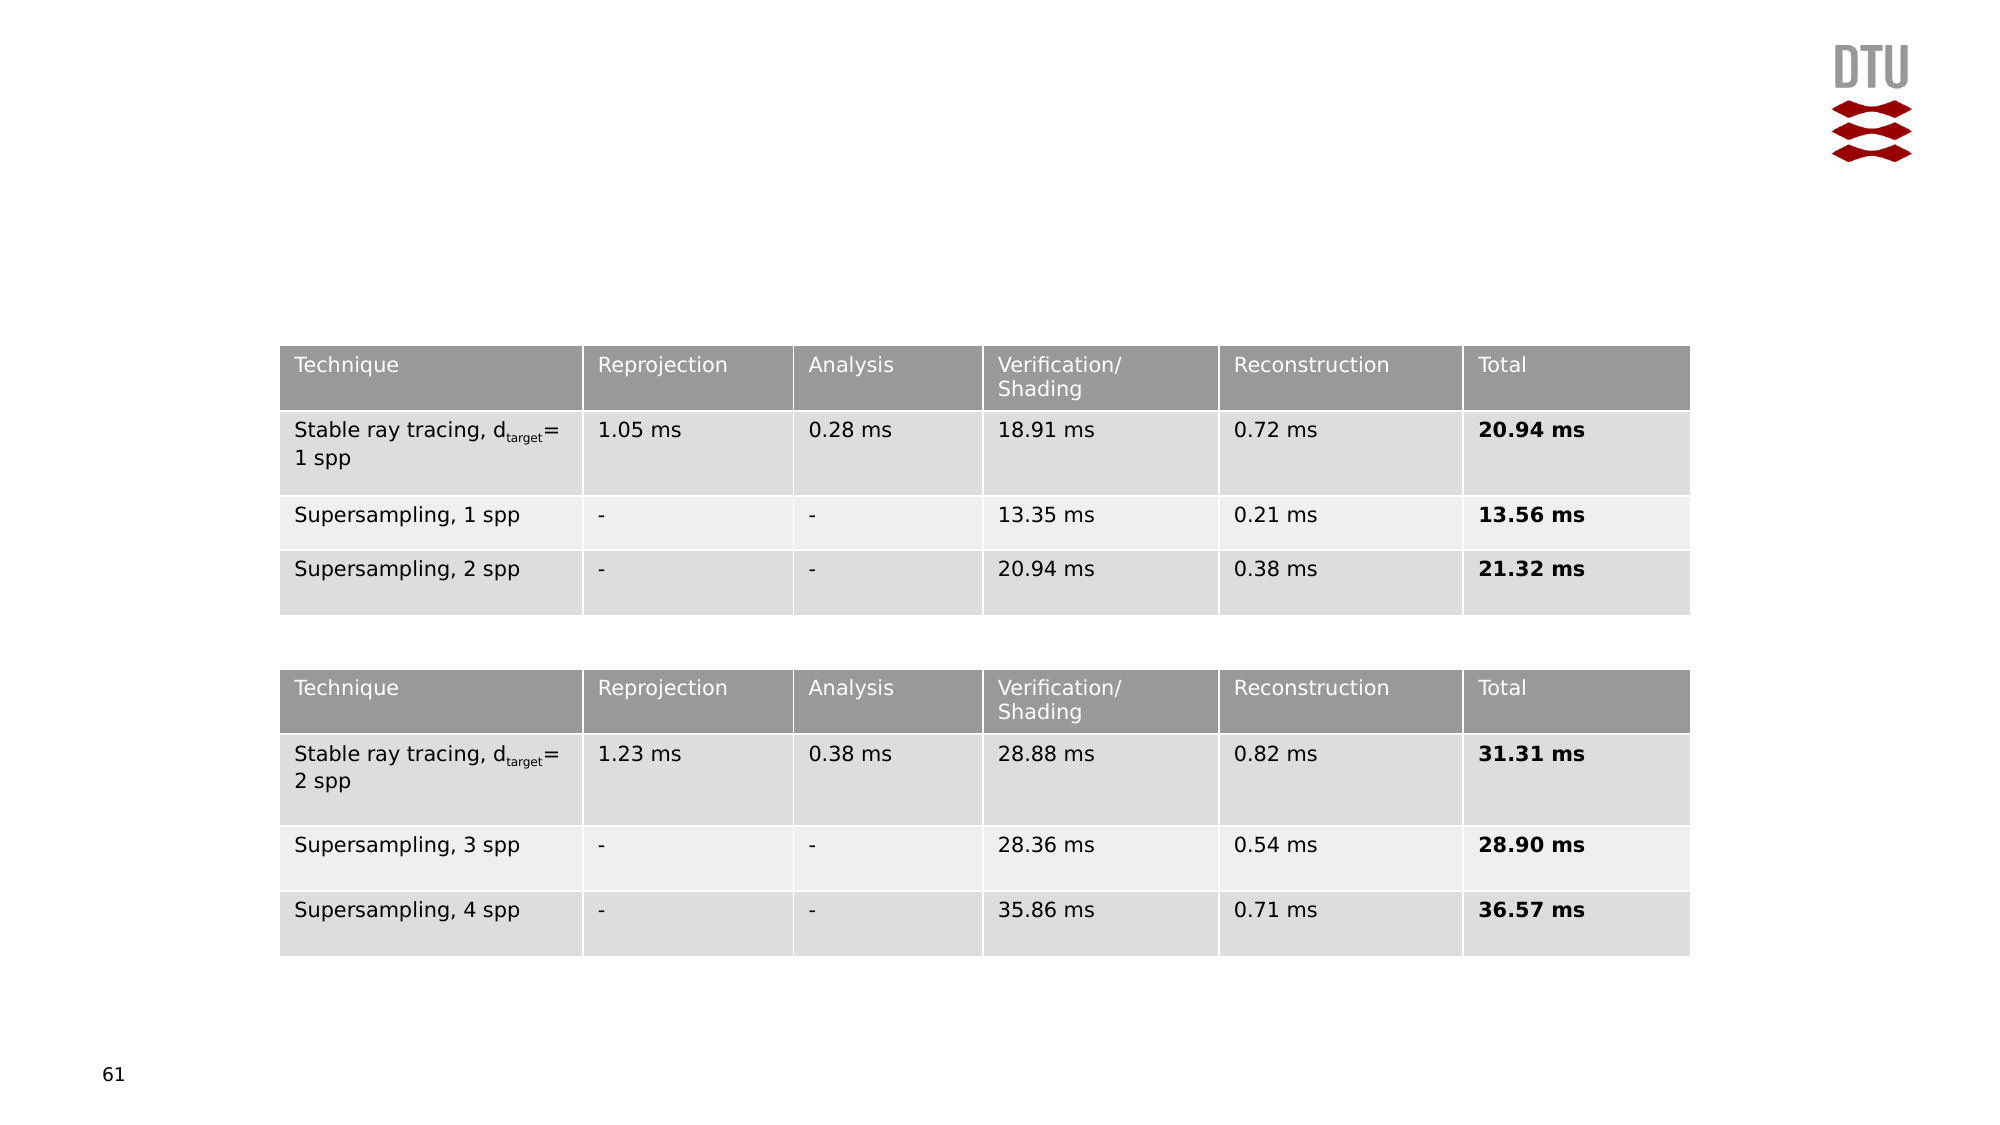

#

| Technique | Reprojection | Analysis | Verification/ Shading | Reconstruction | Total |
| --- | --- | --- | --- | --- | --- |
| Stable ray tracing, dtarget= 1 spp | 1.05 ms | 0.28 ms | 18.91 ms | 0.72 ms | 20.94 ms |
| Supersampling, 1 spp | - | - | 13.35 ms | 0.21 ms | 13.56 ms |
| Supersampling, 2 spp | - | - | 20.94 ms | 0.38 ms | 21.32 ms |
| Technique | Reprojection | Analysis | Verification/ Shading | Reconstruction | Total |
| --- | --- | --- | --- | --- | --- |
| Stable ray tracing, dtarget= 2 spp | 1.23 ms | 0.38 ms | 28.88 ms | 0.82 ms | 31.31 ms |
| Supersampling, 3 spp | - | - | 28.36 ms | 0.54 ms | 28.90 ms |
| Supersampling, 4 spp | - | - | 35.86 ms | 0.71 ms | 36.57 ms |
61